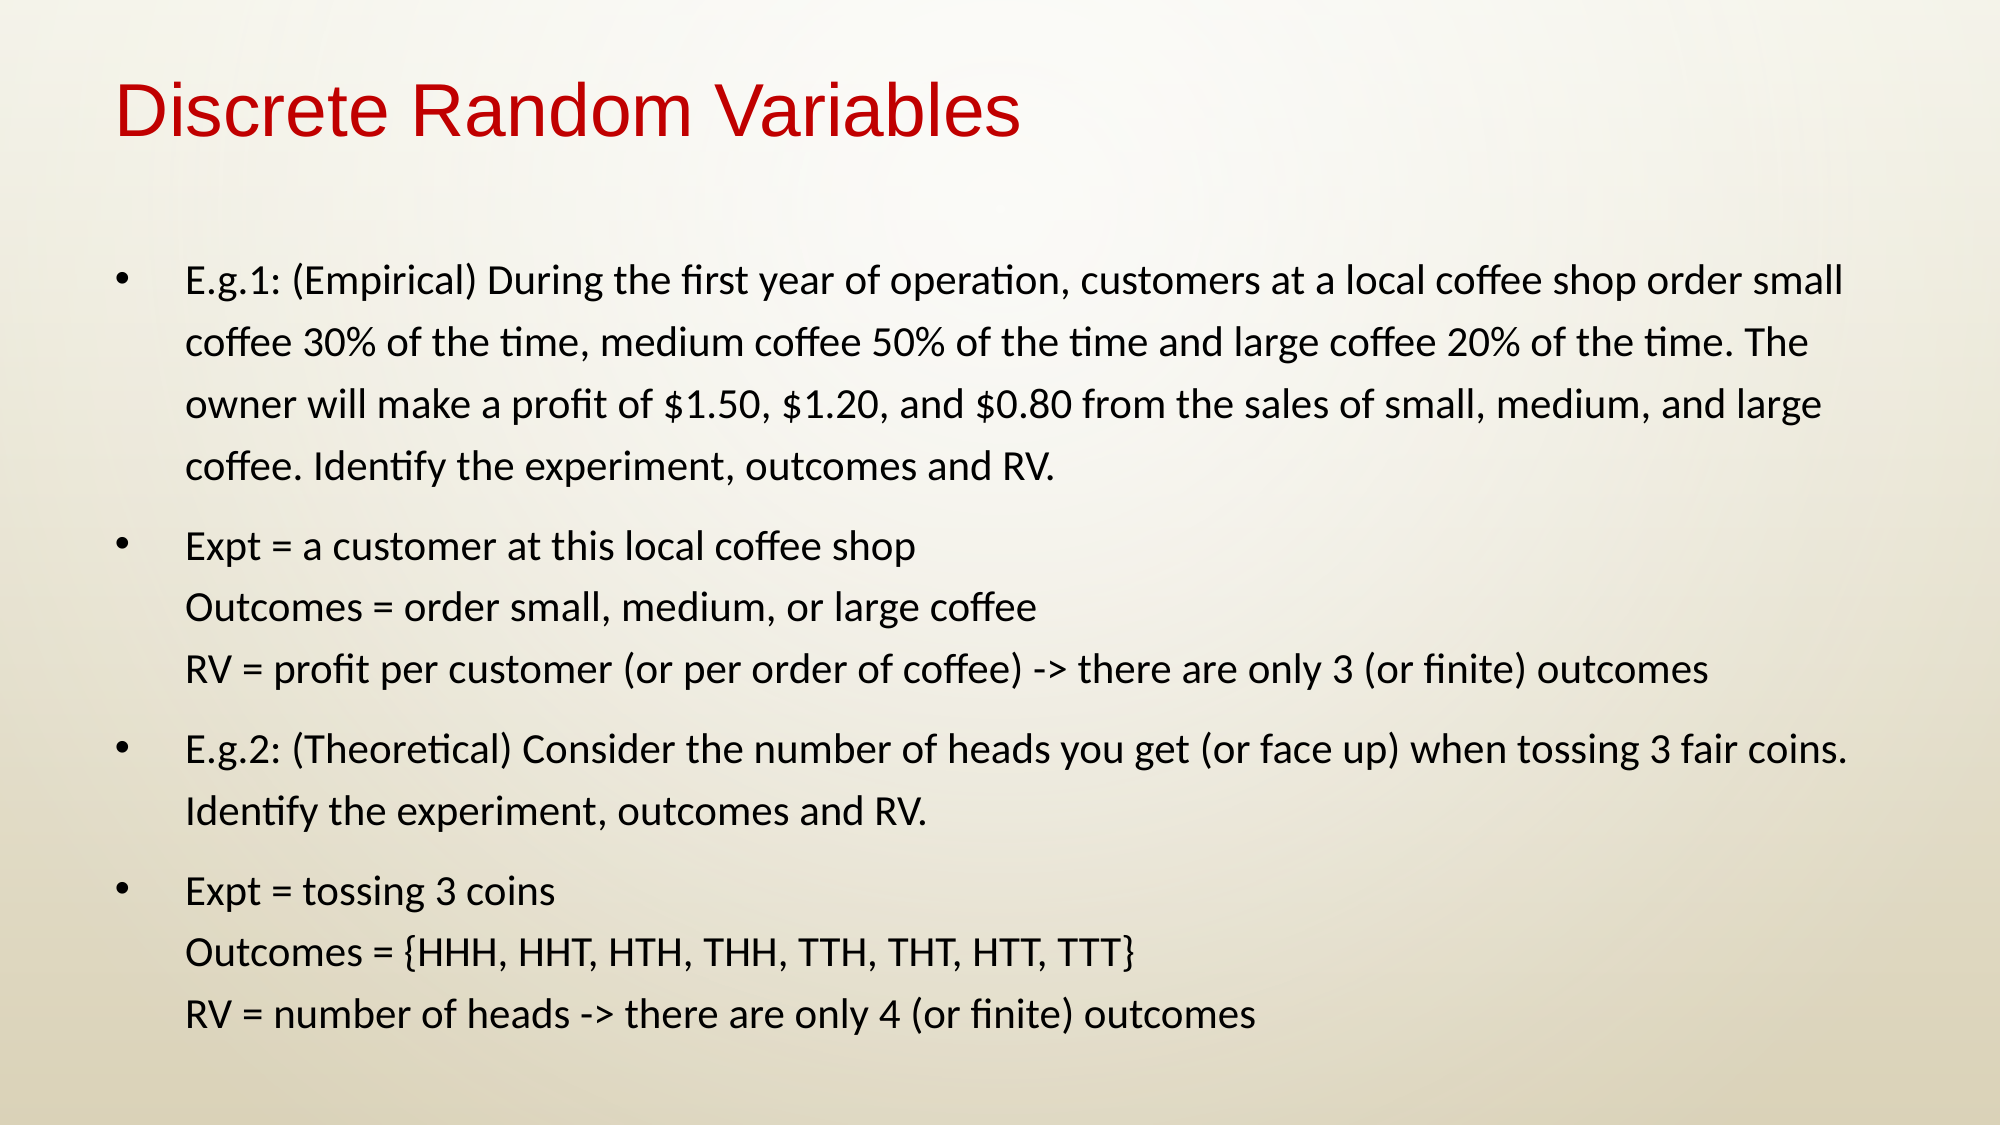

# Discrete Random Variables
E.g.1: (Empirical) During the first year of operation, customers at a local coffee shop order small coffee 30% of the time, medium coffee 50% of the time and large coffee 20% of the time. The owner will make a profit of $1.50, $1.20, and $0.80 from the sales of small, medium, and large coffee. Identify the experiment, outcomes and RV.
Expt = a customer at this local coffee shop
Outcomes = order small, medium, or large coffee
RV = profit per customer (or per order of coffee) -> there are only 3 (or finite) outcomes
E.g.2: (Theoretical) Consider the number of heads you get (or face up) when tossing 3 fair coins. Identify the experiment, outcomes and RV.
Expt = tossing 3 coins
Outcomes = {HHH, HHT, HTH, THH, TTH, THT, HTT, TTT}
RV = number of heads -> there are only 4 (or finite) outcomes